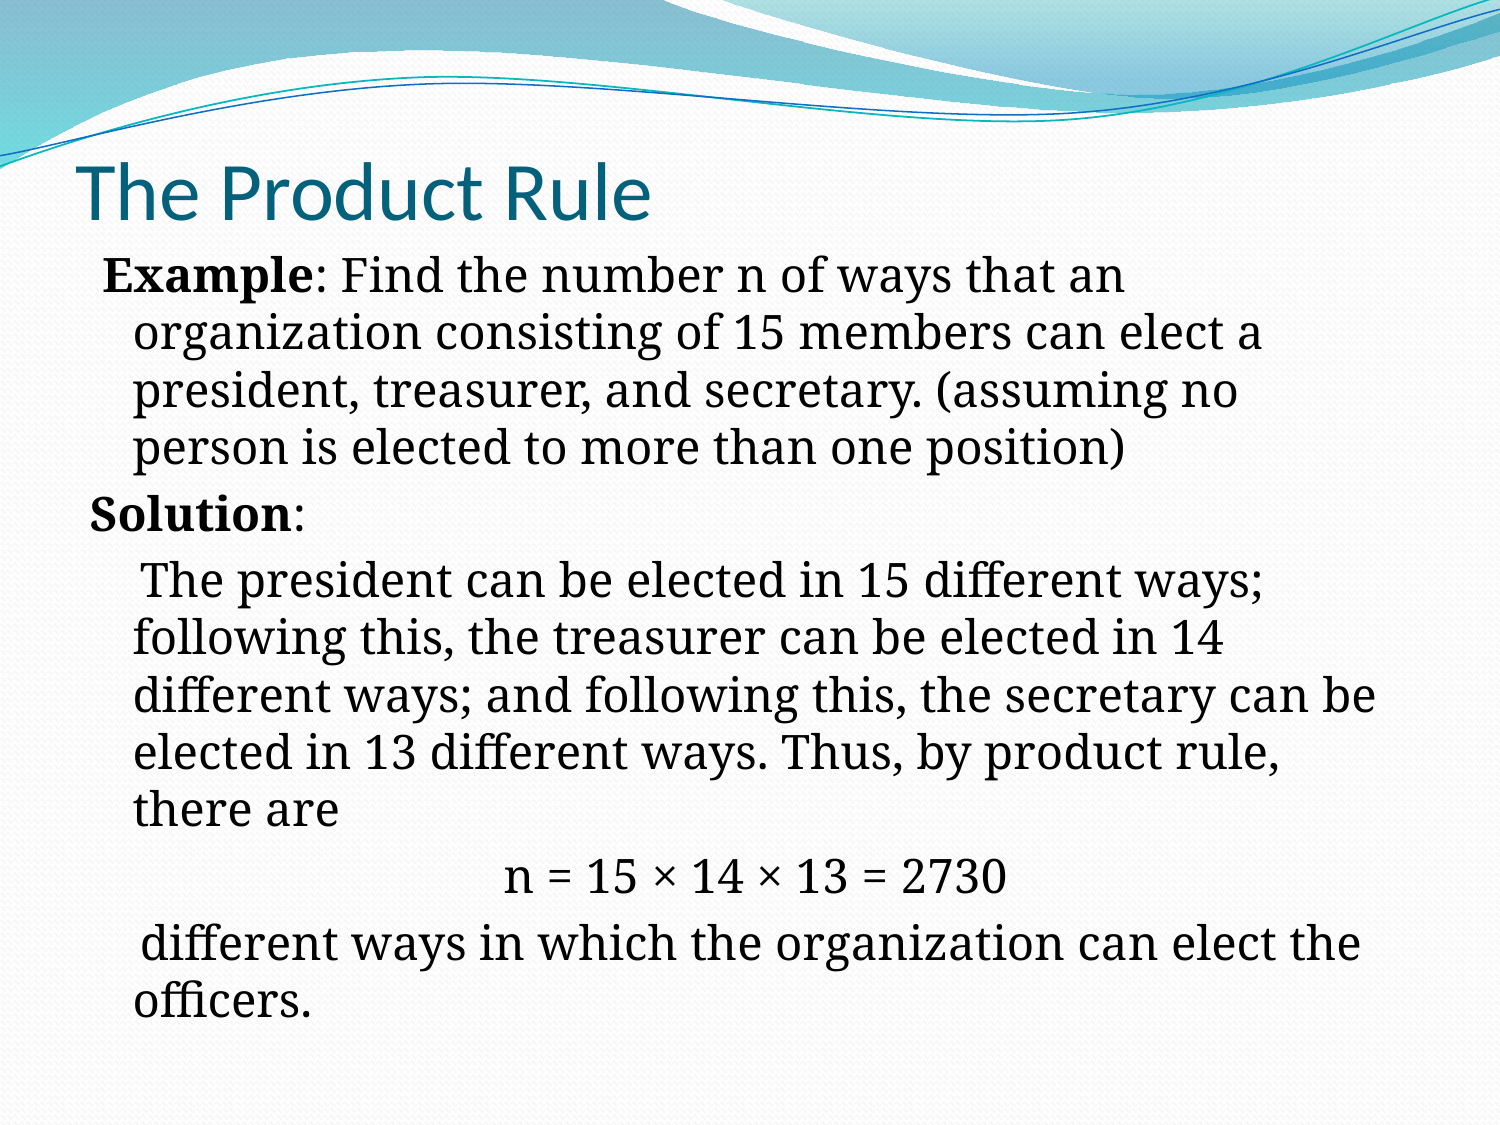

# The Product Rule
 Example: Find the number n of ways that an organization consisting of 15 members can elect a president, treasurer, and secretary. (assuming no person is elected to more than one position)
Solution:
    The president can be elected in 15 different ways; following this, the treasurer can be elected in 14 different ways; and following this, the secretary can be elected in 13 different ways. Thus, by product rule, there are
 n = 15 × 14 × 13 = 2730
    different ways in which the organization can elect the officers.